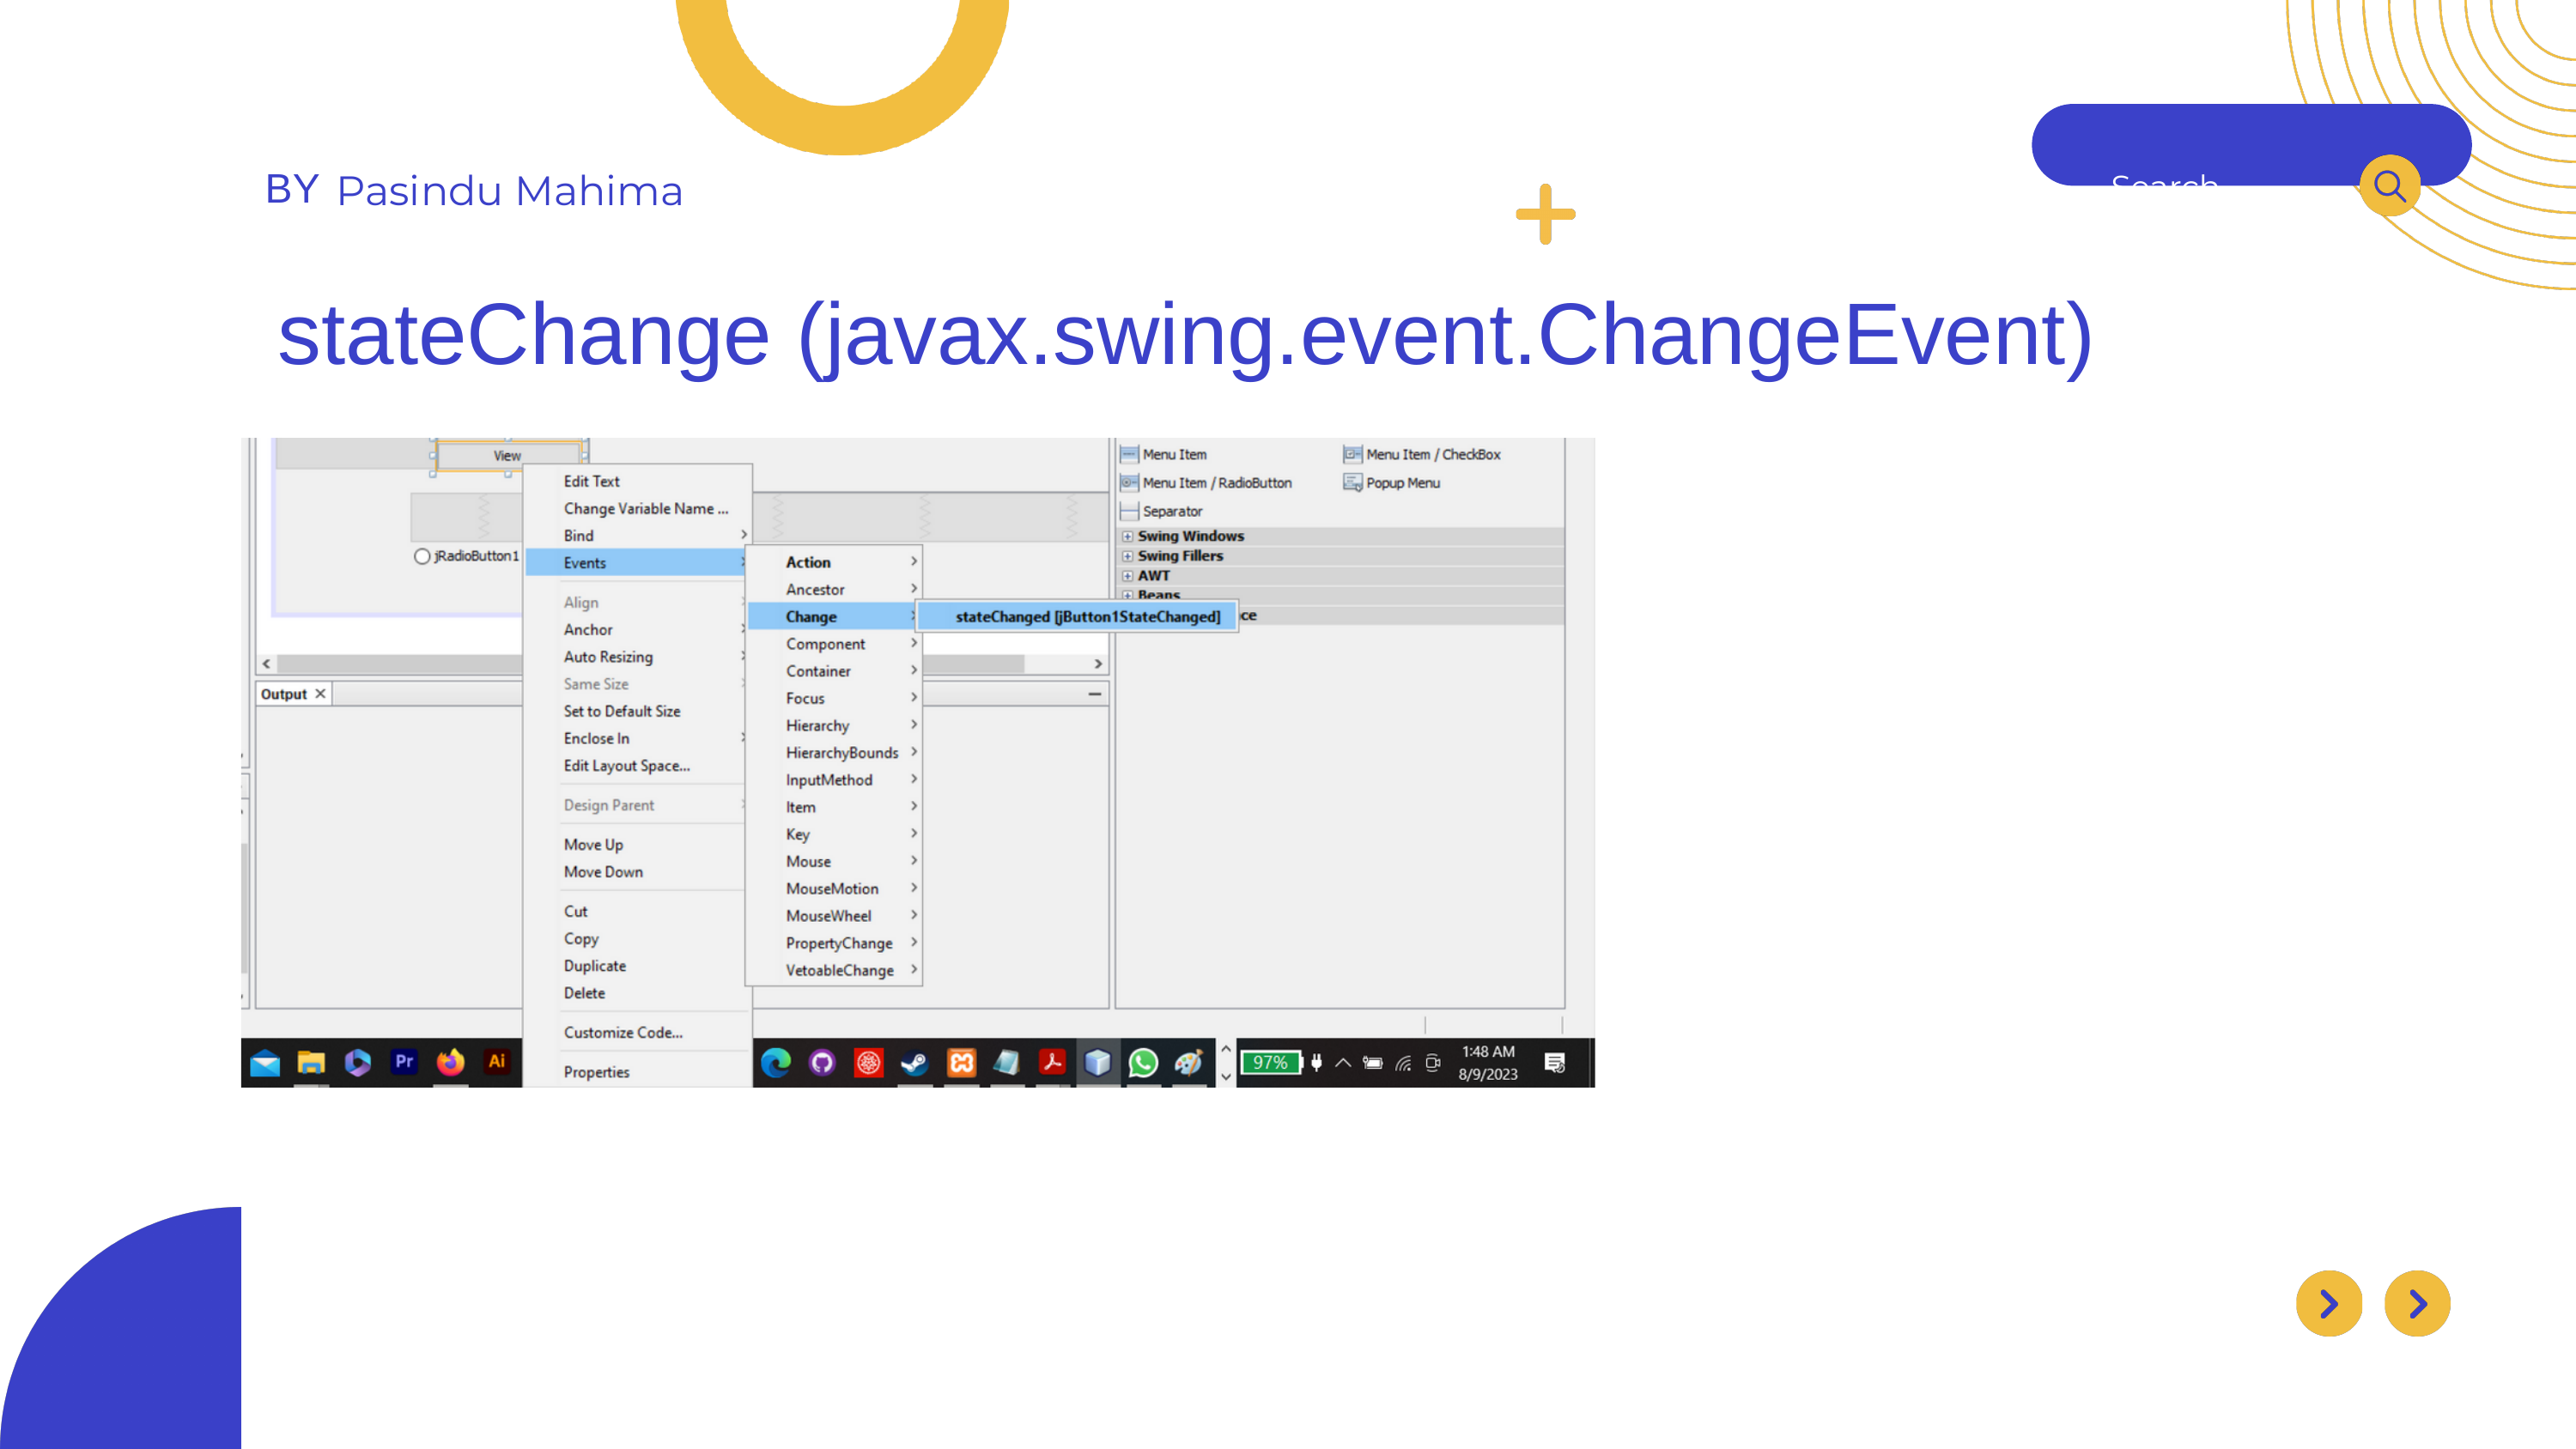

BY

Pasindu Mahima
Search . . .

stateChange (javax.swing.event.ChangeEvent)